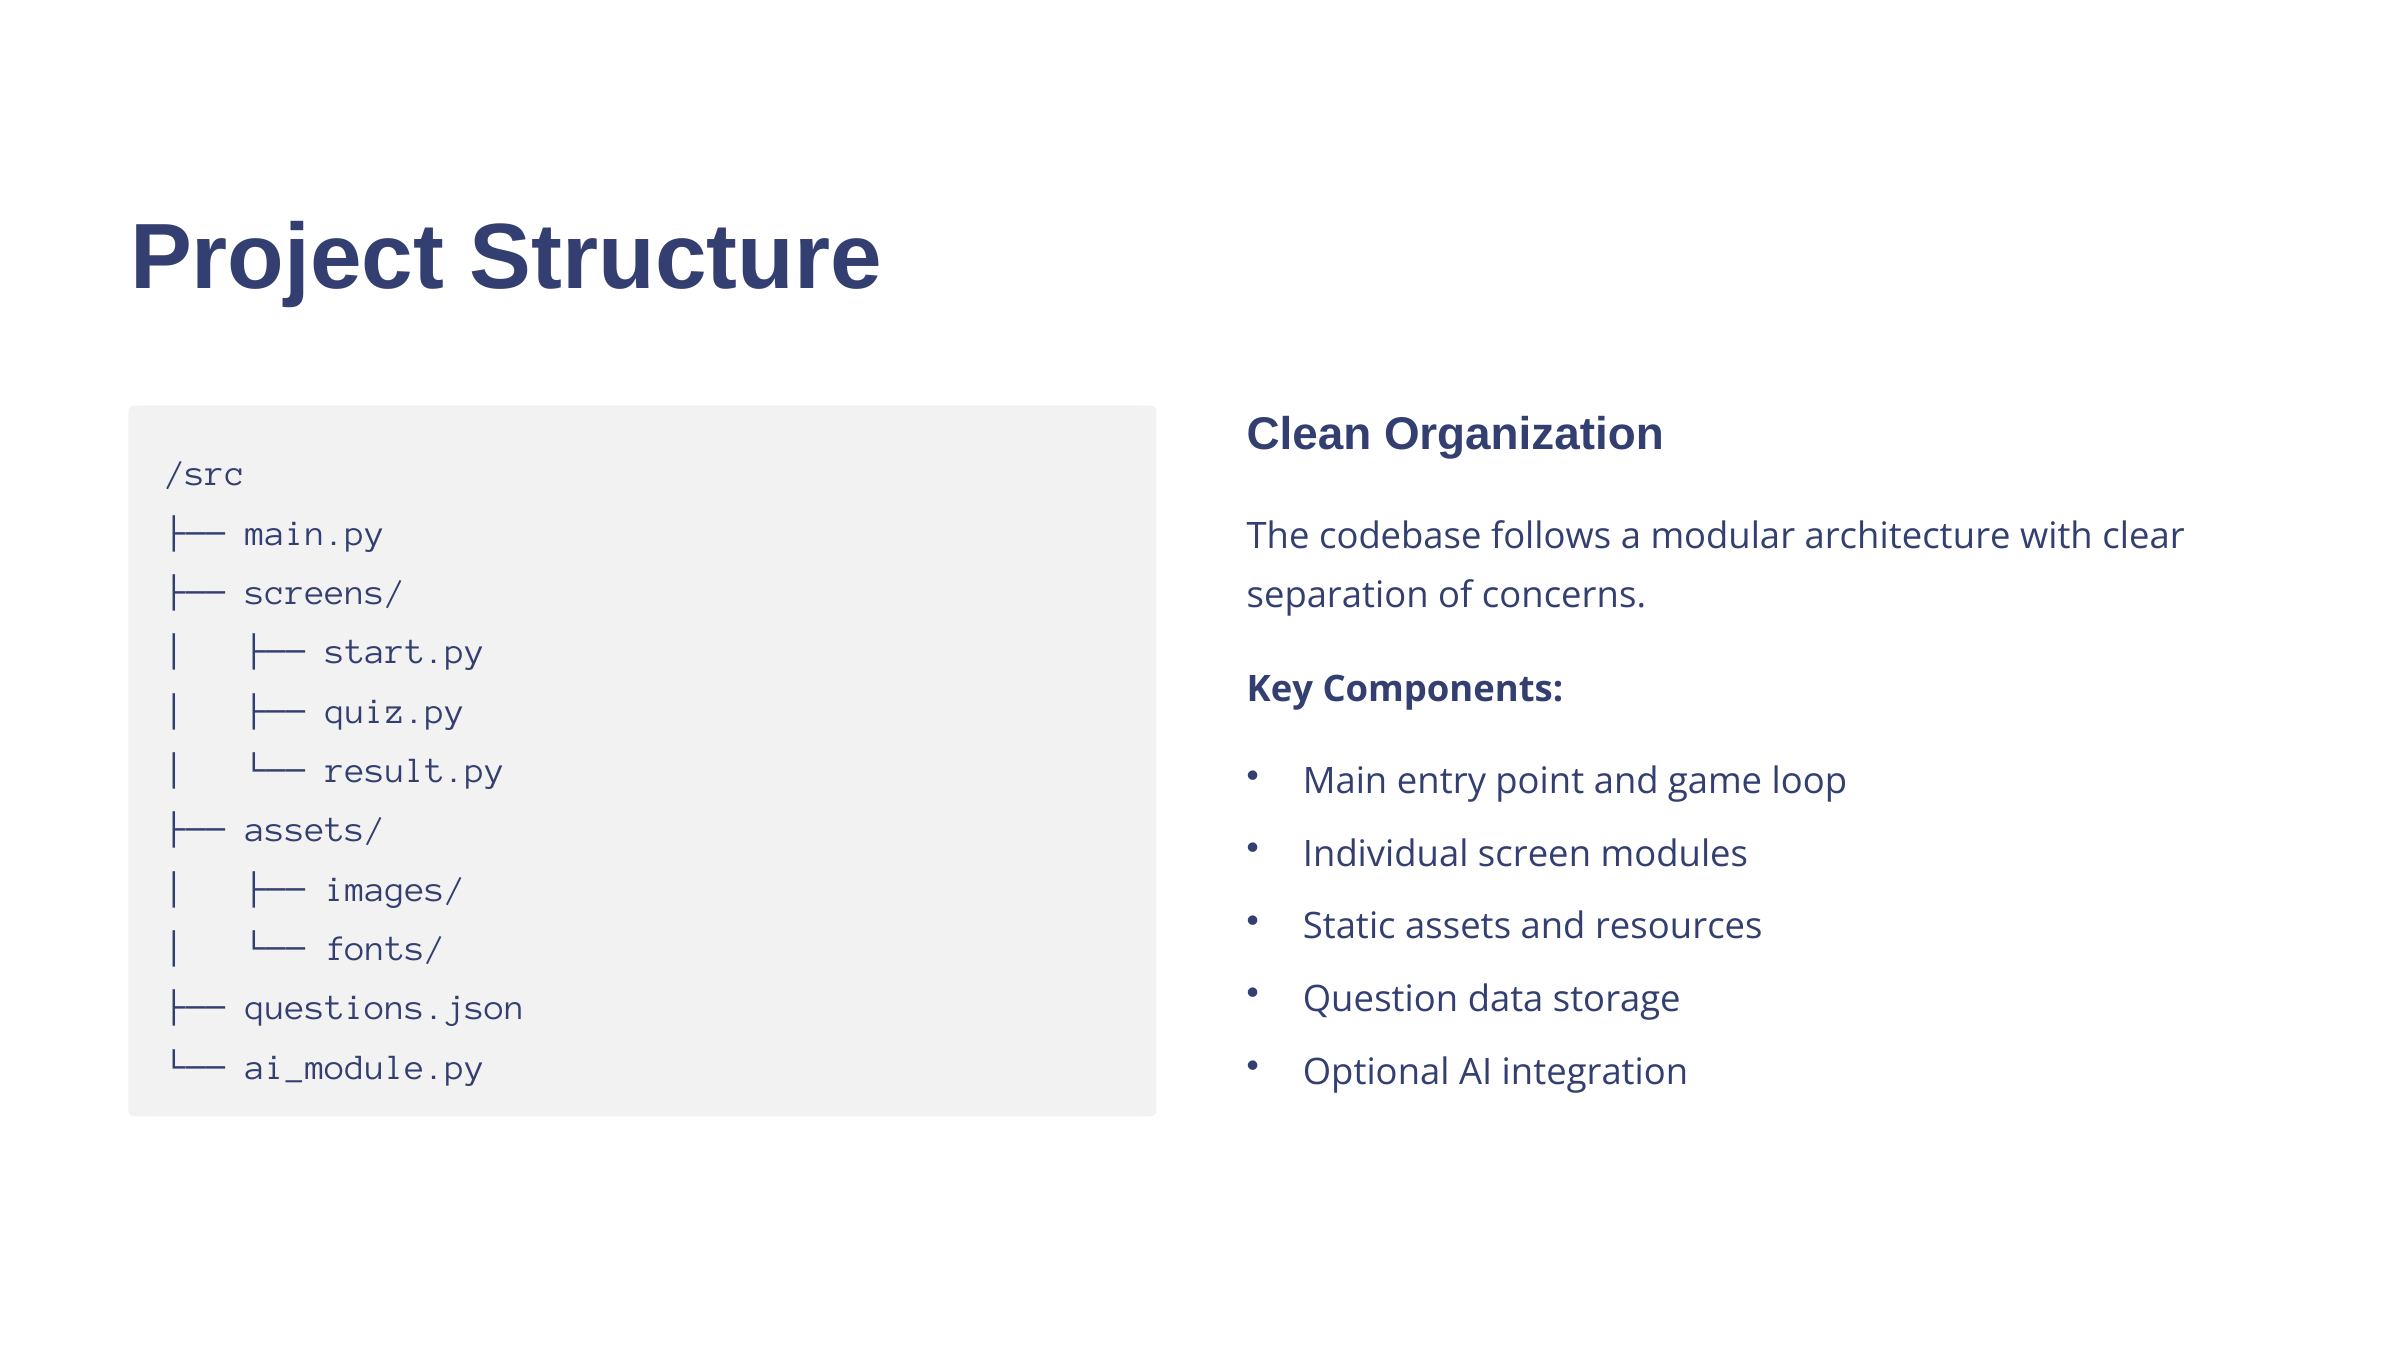

Project Structure
Clean Organization

/src
├── main.py
├── screens/
│   ├── start.py
│   ├── quiz.py
│   └── result.py
├── assets/
│   ├── images/
│   └── fonts/
├── questions.json
└── ai_module.py
The codebase follows a modular architecture with clear separation of concerns.
Key Components:
Main entry point and game loop
Individual screen modules
Static assets and resources
Question data storage
Optional AI integration